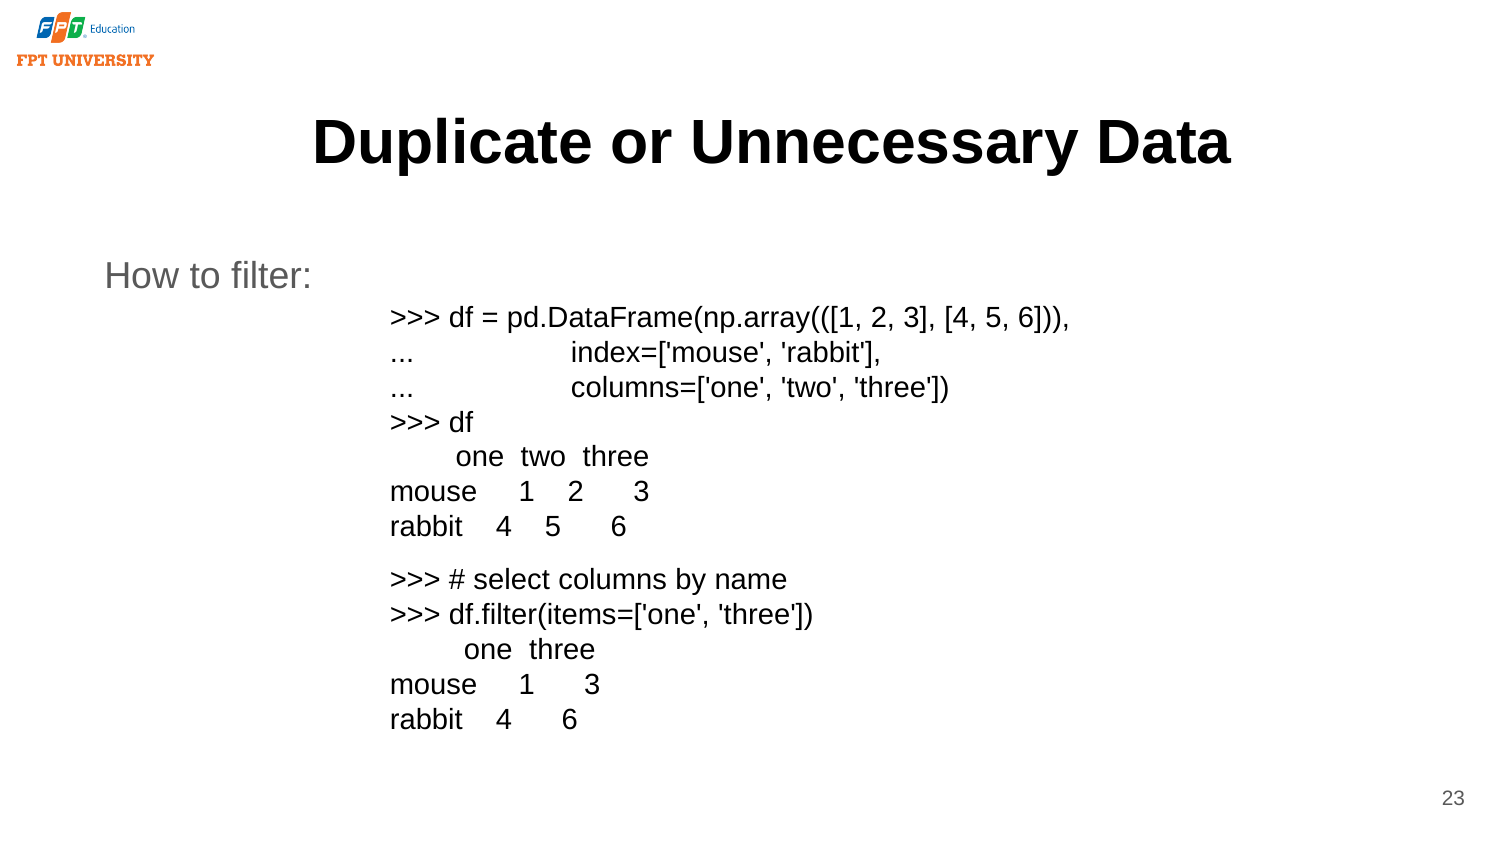

# Duplicate or Unnecessary Data
How to filter:

>>> df = pd.DataFrame(np.array(([1, 2, 3], [4, 5, 6])),
...                   index=['mouse', 'rabbit'],
...                   columns=['one', 'two', 'three'])
>>> df
        one  two  three
mouse     1    2      3
rabbit    4    5      6
>>> # select columns by name
>>> df.filter(items=['one', 'three'])
         one  three
mouse     1      3
rabbit    4      6
23